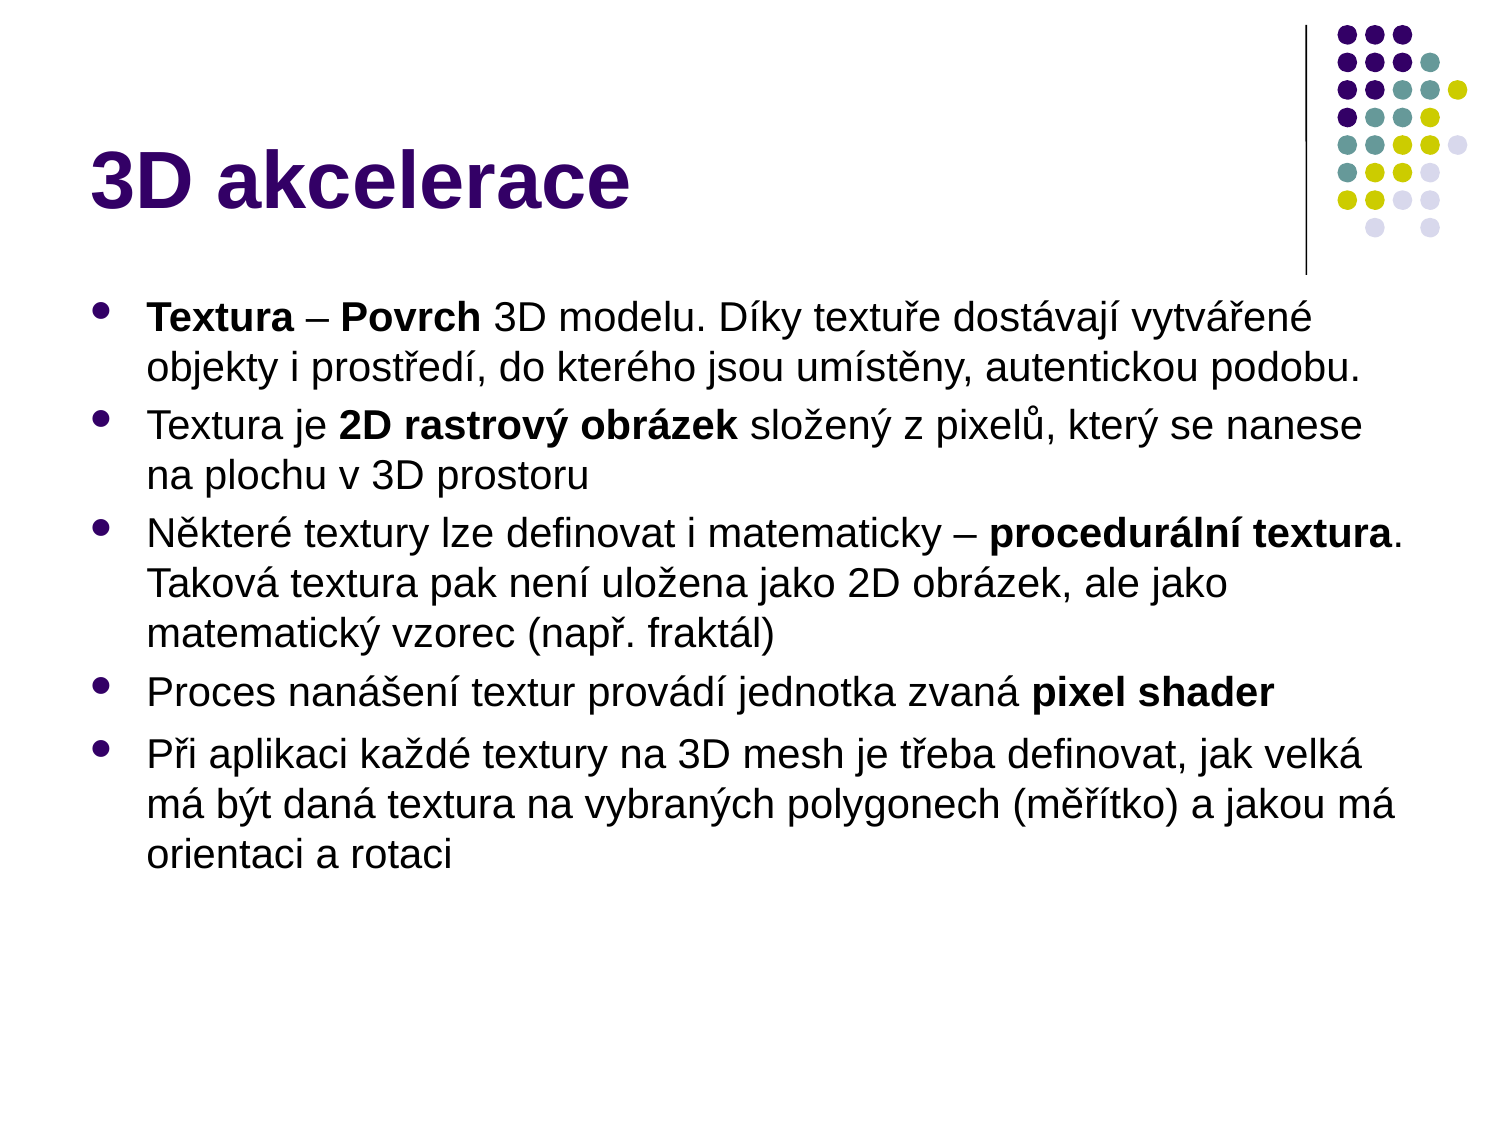

# 3D akcelerace
Textura – Povrch 3D modelu. Díky textuře dostávají vytvářené objekty i prostředí, do kterého jsou umístěny, autentickou podobu.
Textura je 2D rastrový obrázek složený z pixelů, který se nanese na plochu v 3D prostoru
Některé textury lze definovat i matematicky – procedurální textura. Taková textura pak není uložena jako 2D obrázek, ale jako matematický vzorec (např. fraktál)
Proces nanášení textur provádí jednotka zvaná pixel shader
Při aplikaci každé textury na 3D mesh je třeba definovat, jak velká má být daná textura na vybraných polygonech (měřítko) a jakou má orientaci a rotaci